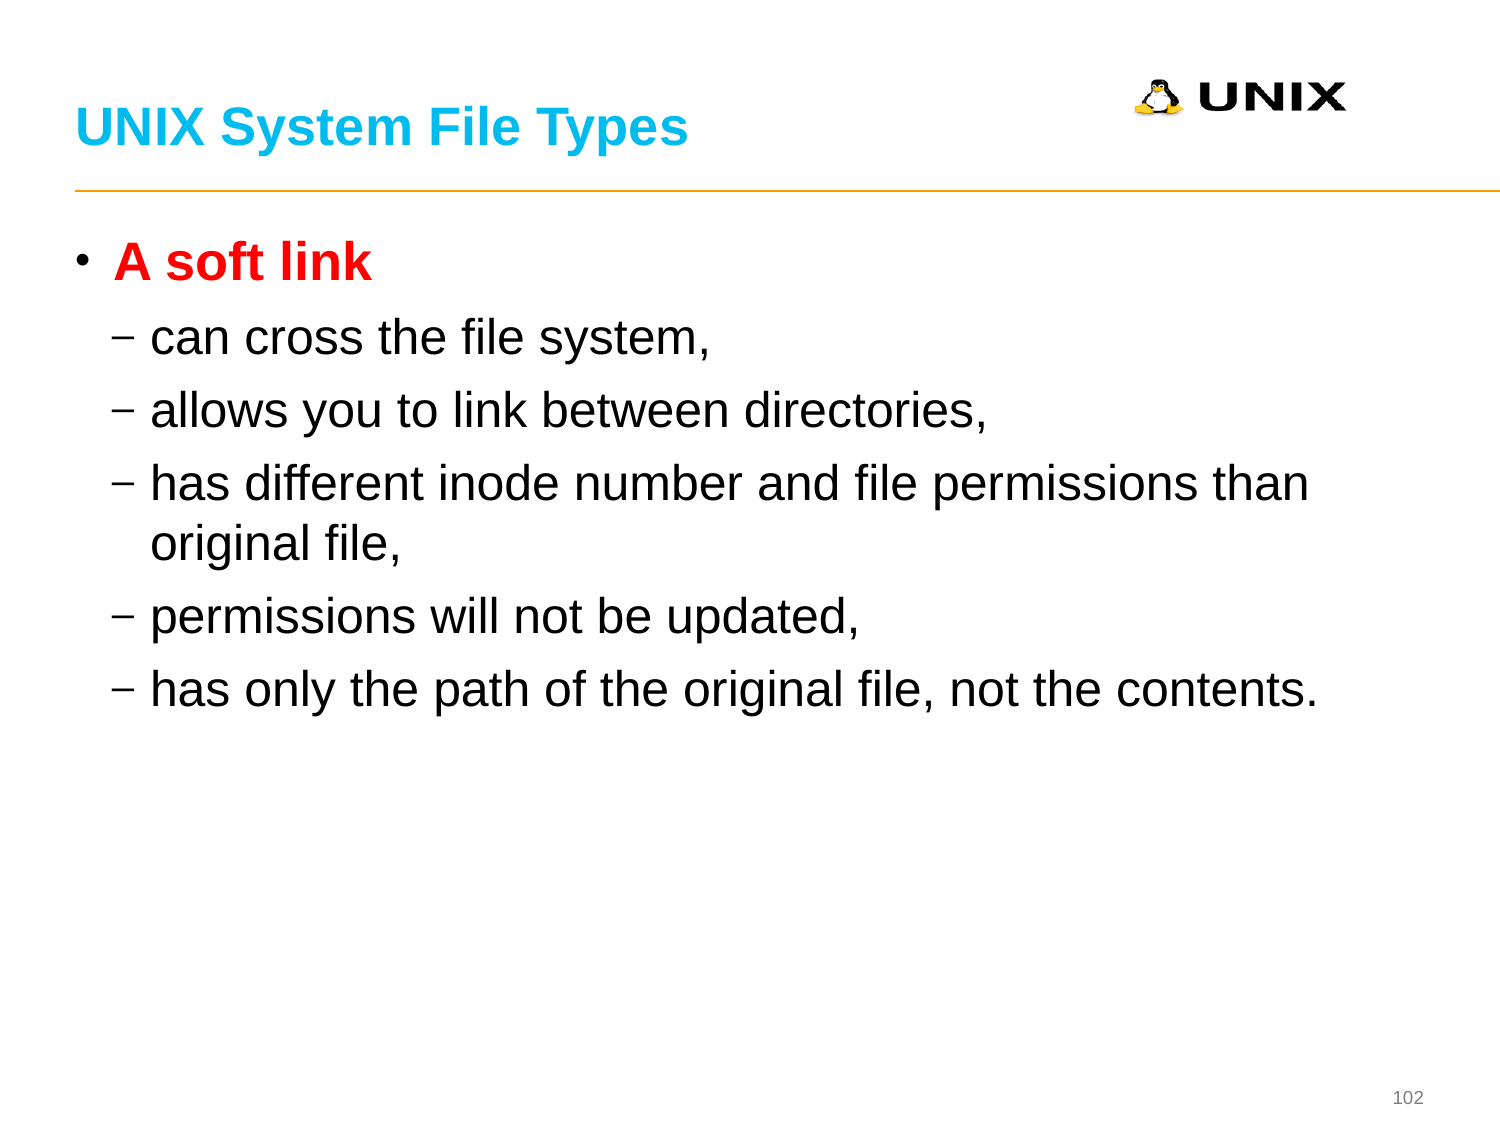

# UNIX System File Types
A soft link
can cross the file system,
allows you to link between directories,
has different inode number and file permissions than original file,
permissions will not be updated,
has only the path of the original file, not the contents.